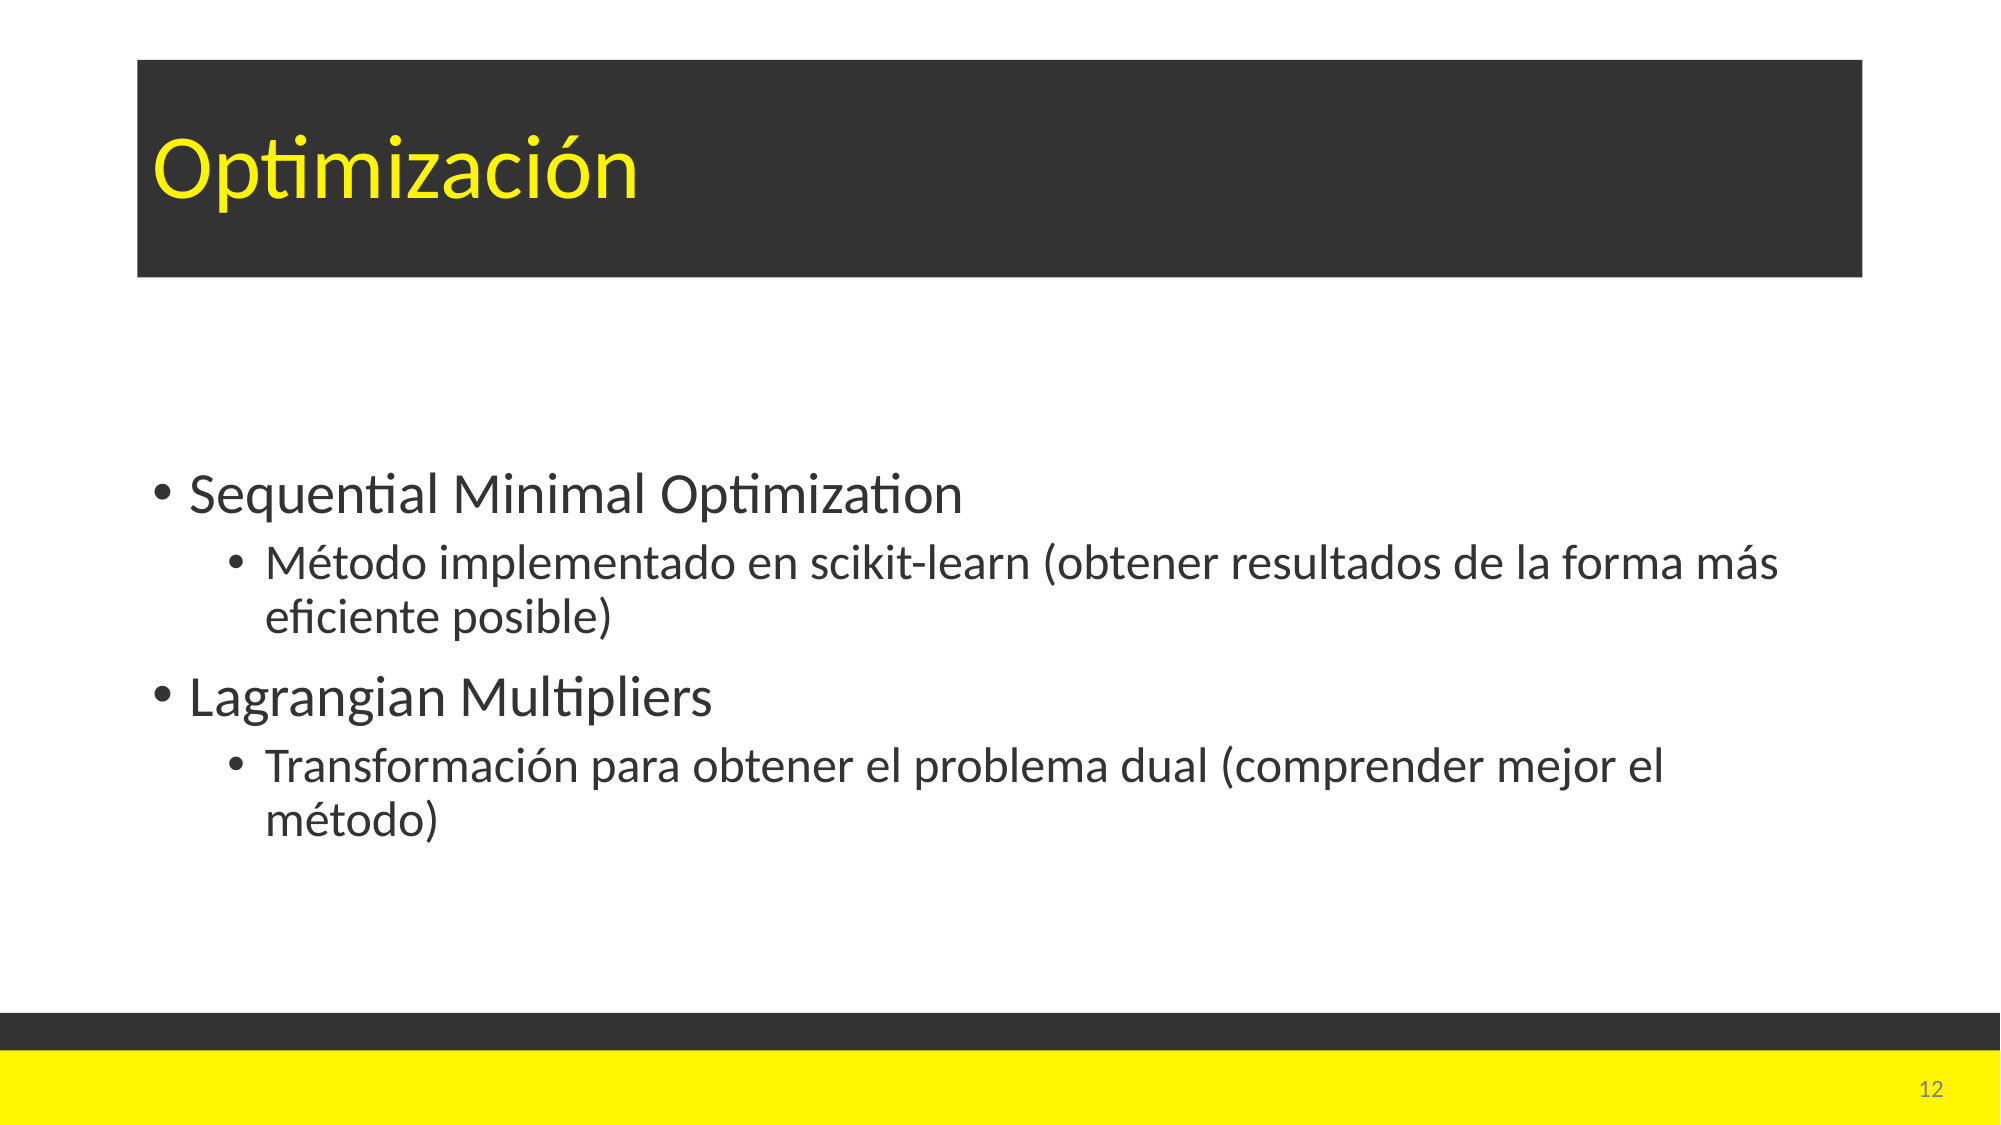

# Optimización
Sequential Minimal Optimization
Método implementado en scikit-learn (obtener resultados de la forma más eficiente posible)
Lagrangian Multipliers
Transformación para obtener el problema dual (comprender mejor el método)